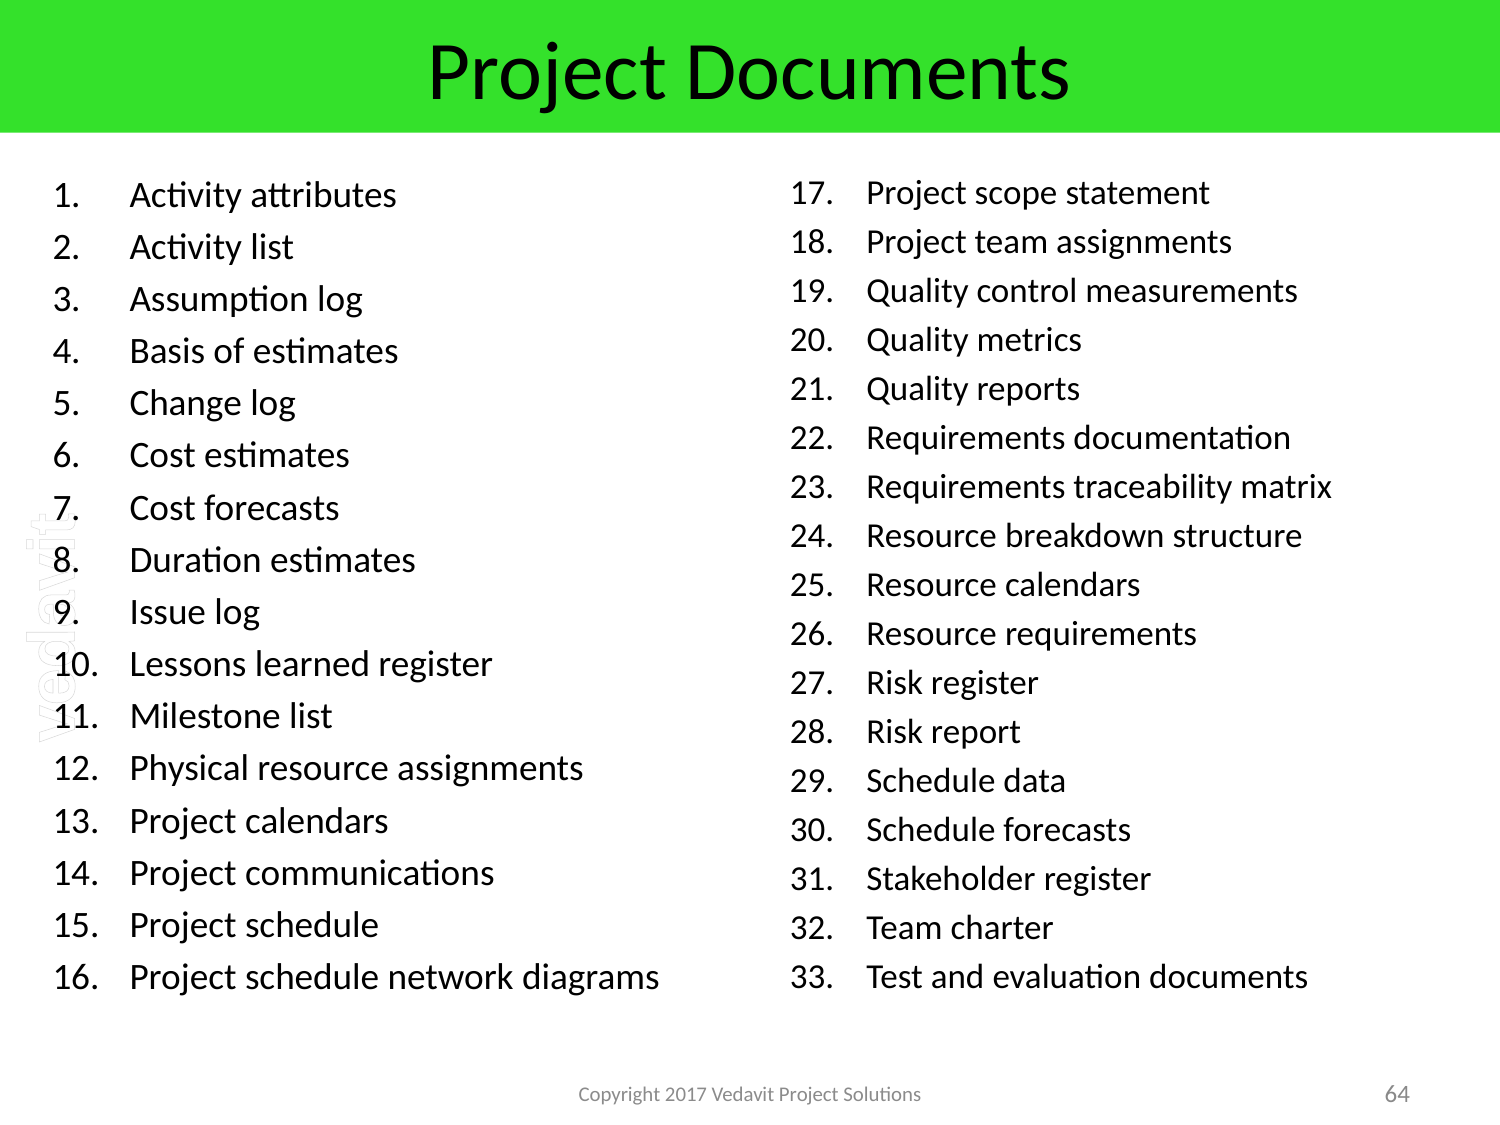

# Project Documents
Activity attributes
Activity list
Assumption log
Basis of estimates
Change log
Cost estimates
Cost forecasts
Duration estimates
Issue log
Lessons learned register
Milestone list
Physical resource assignments
Project calendars
Project communications
Project schedule
Project schedule network diagrams

Project scope statement
Project team assignments
Quality control measurements
Quality metrics
Quality reports
Requirements documentation
Requirements traceability matrix
Resource breakdown structure
Resource calendars
Resource requirements
Risk register
Risk report
Schedule data
Schedule forecasts
Stakeholder register
Team charter
Test and evaluation documents

Copyright 2017 Vedavit Project Solutions
64